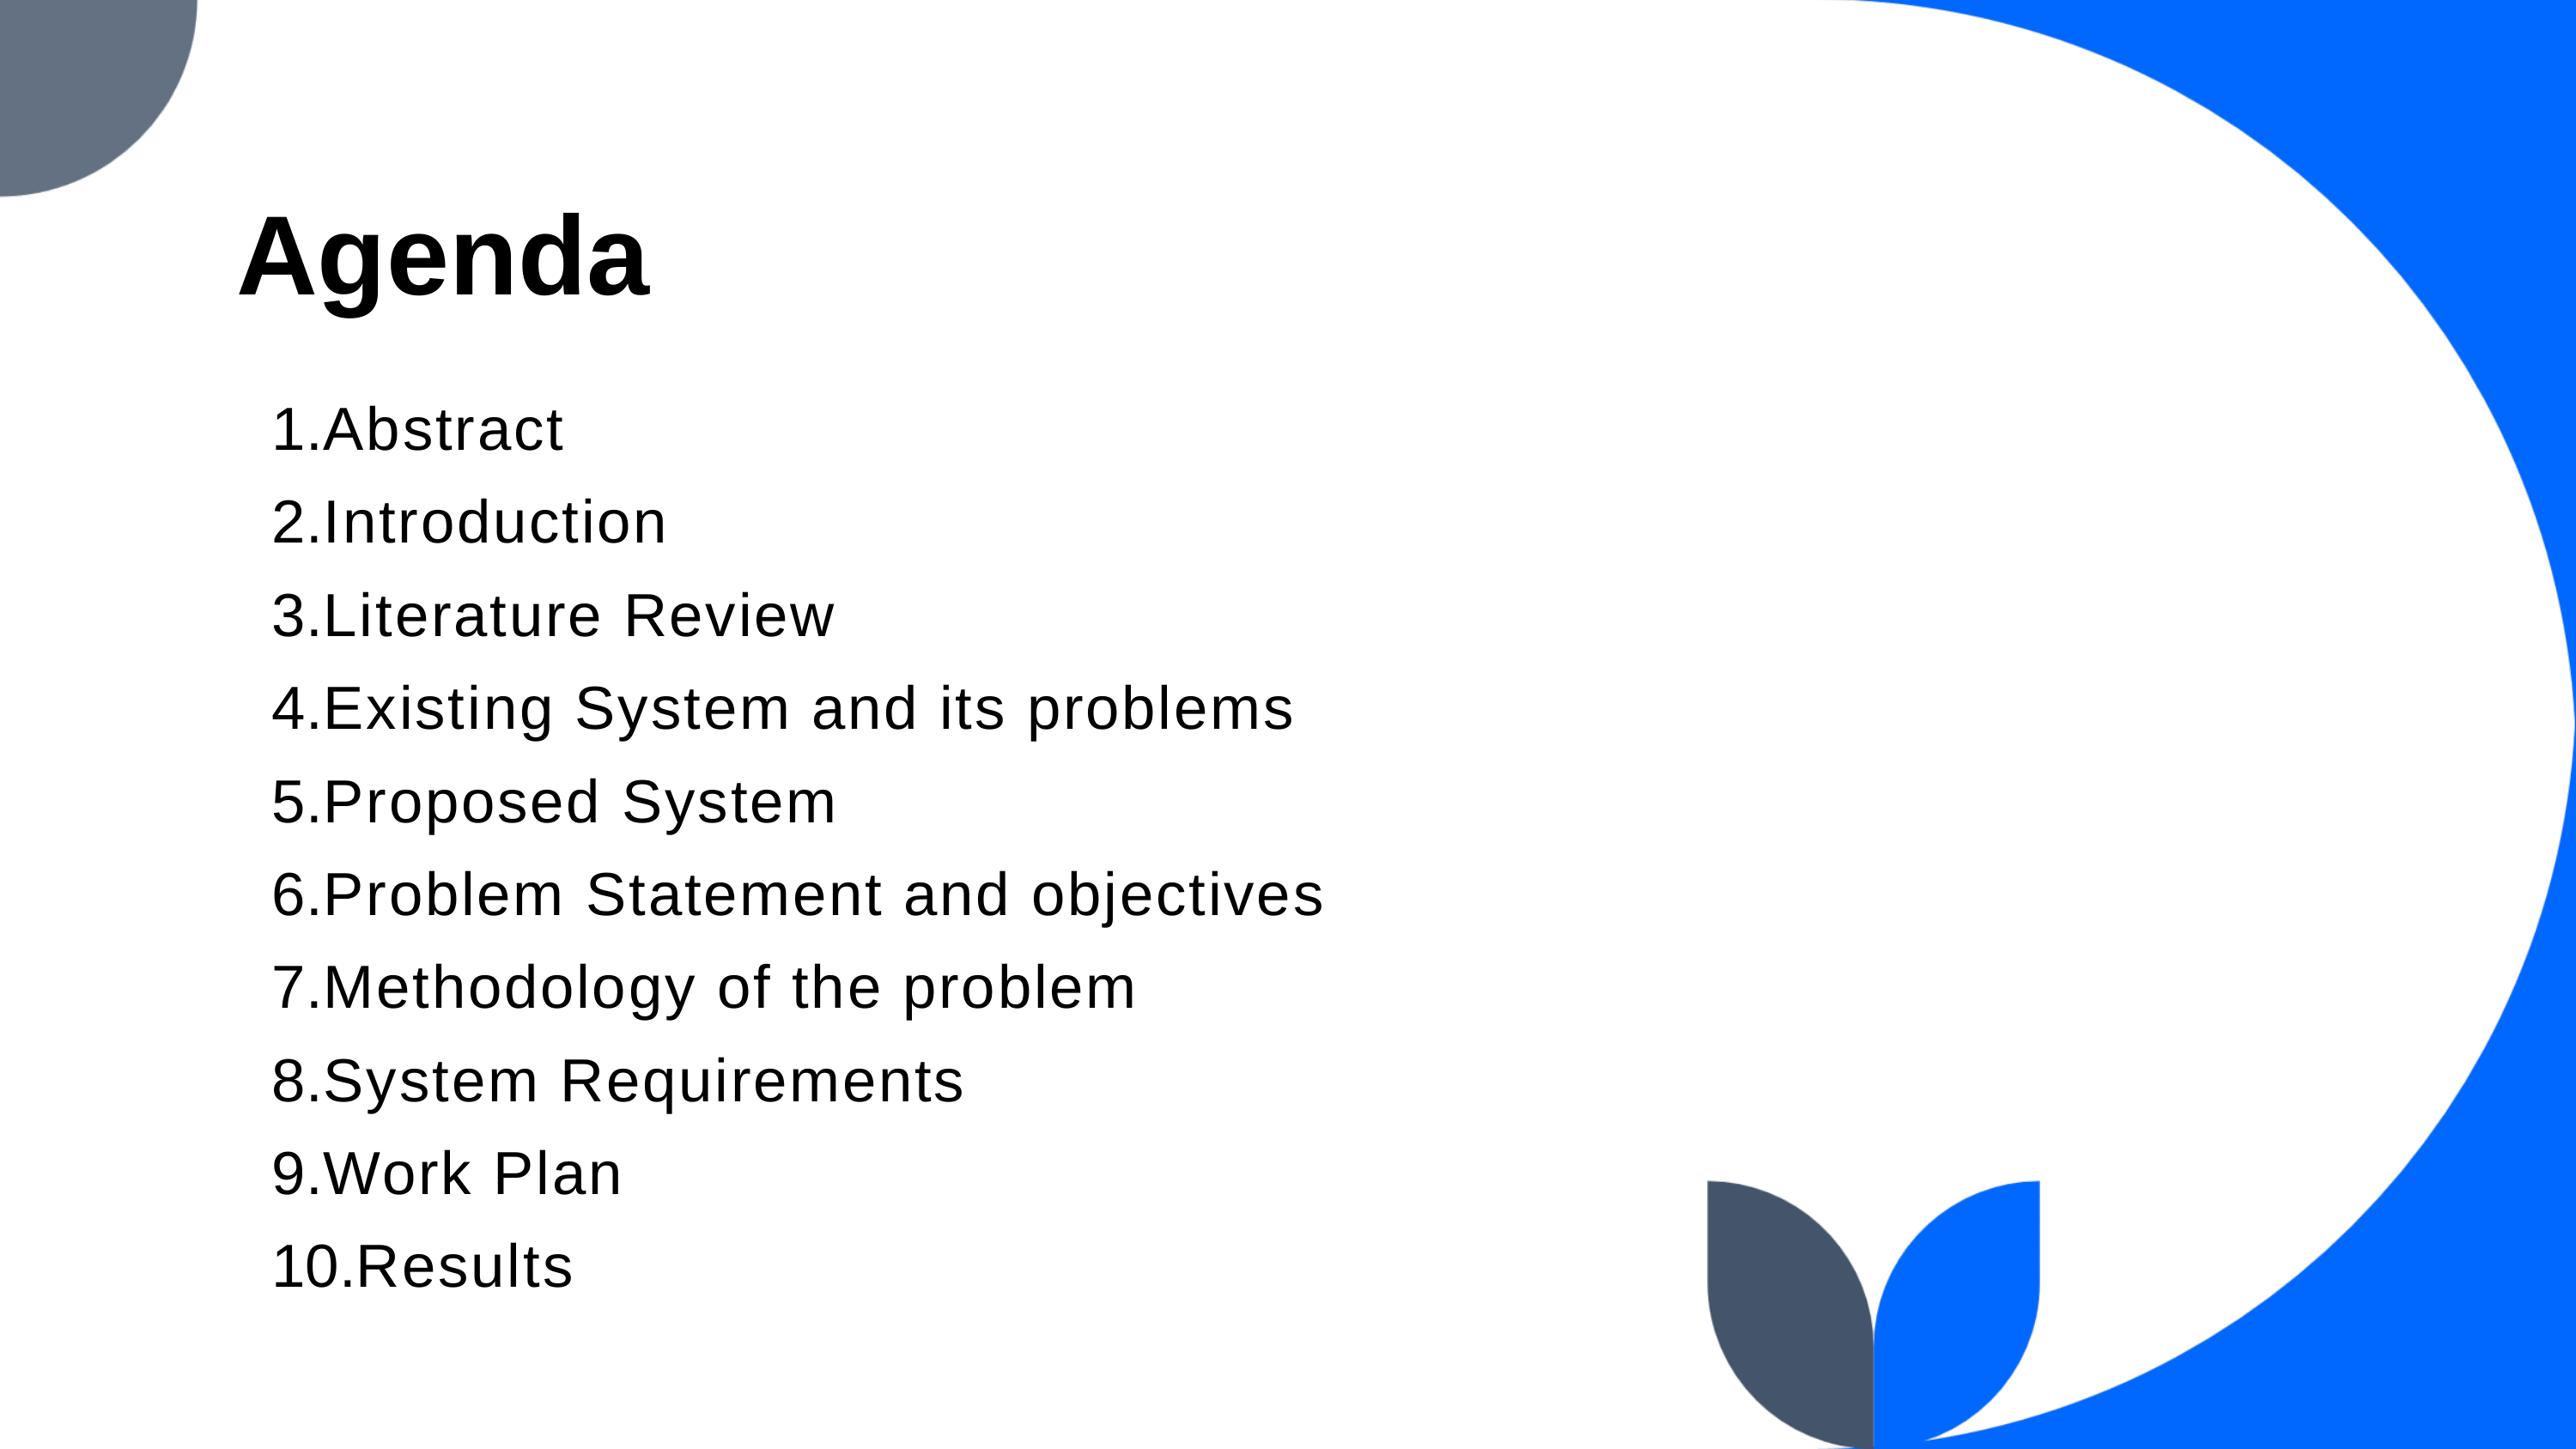

Agenda

Abstract
Introduction
Literature Review
Existing System and its problems
Proposed System
Problem Statement and objectives
Methodology of the problem
System Requirements
Work Plan
Results